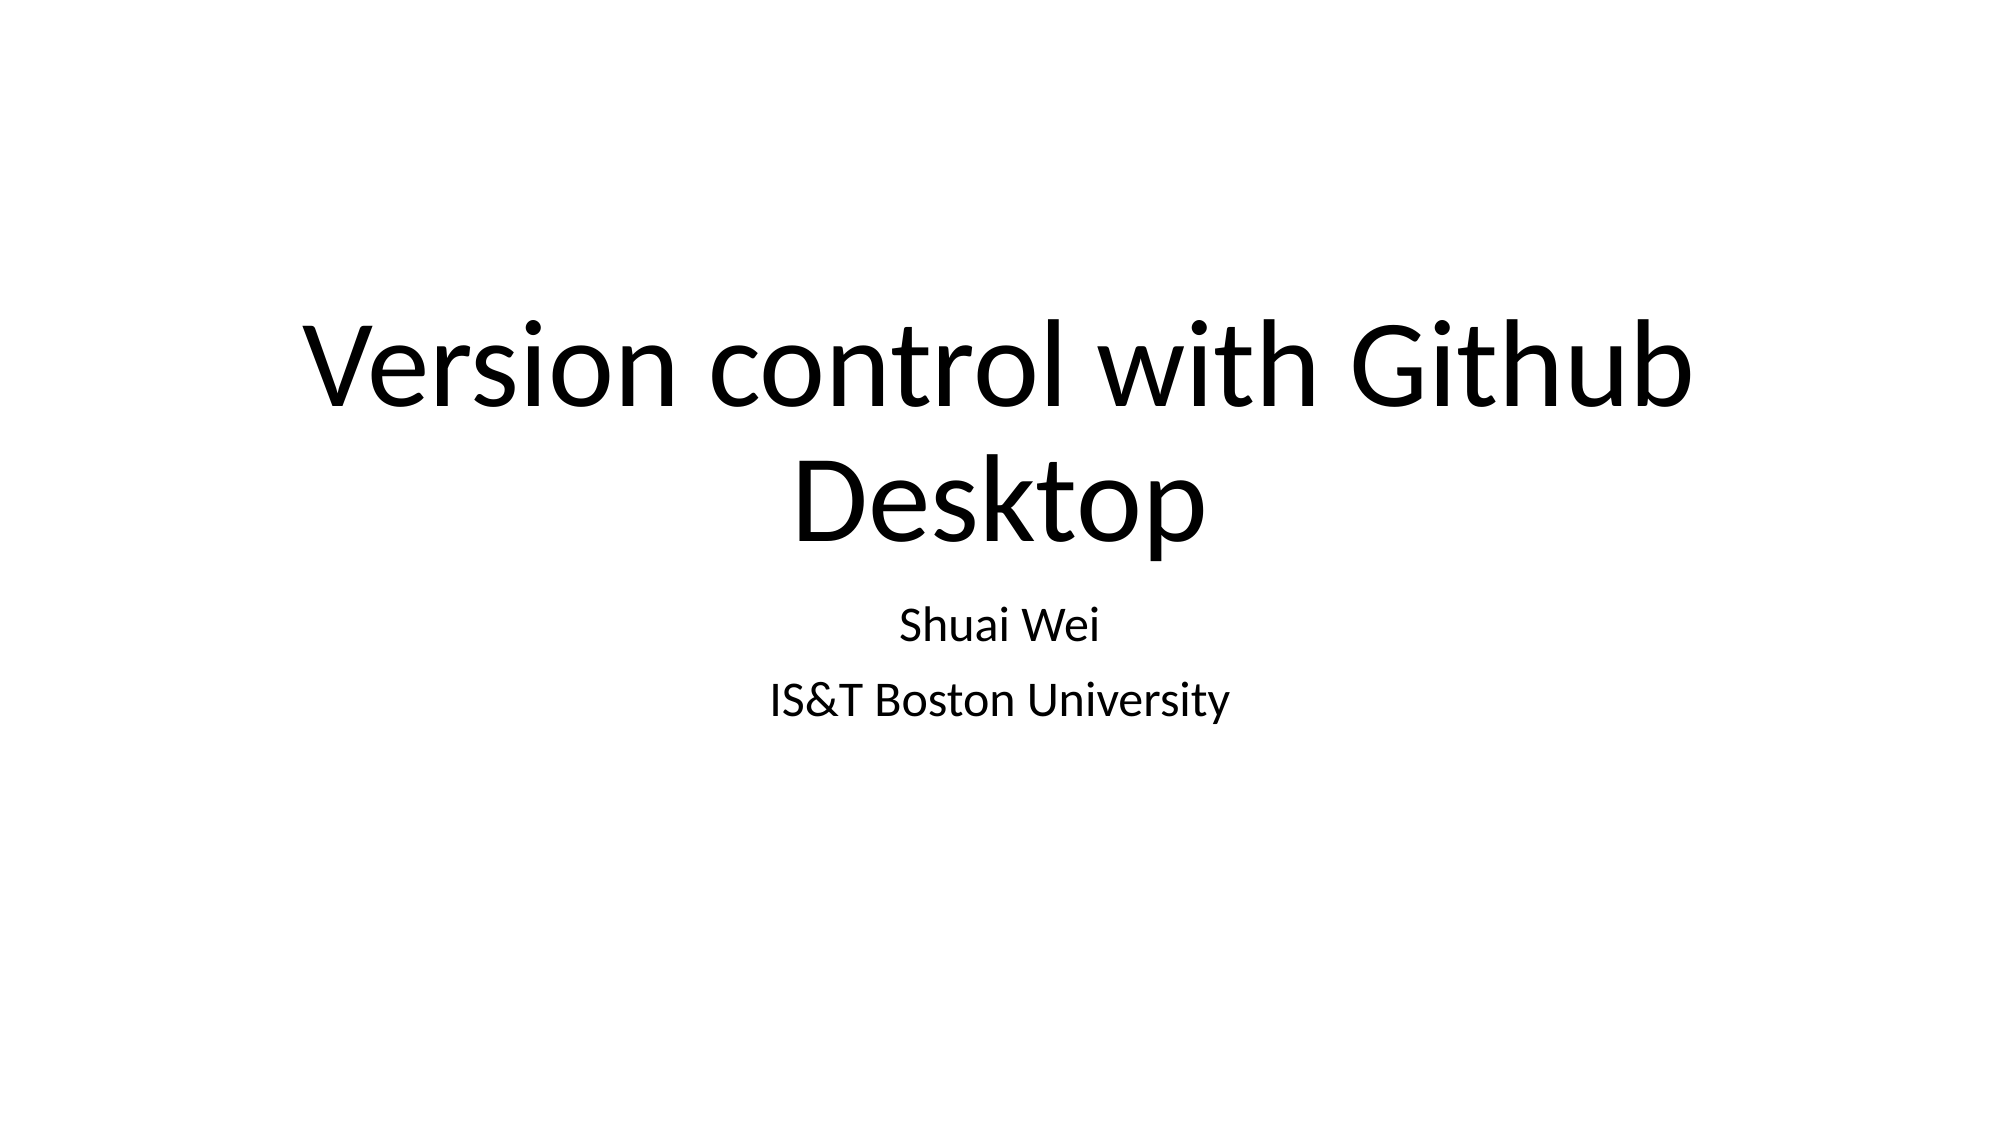

# Version control with Github Desktop
Shuai Wei
IS&T Boston University